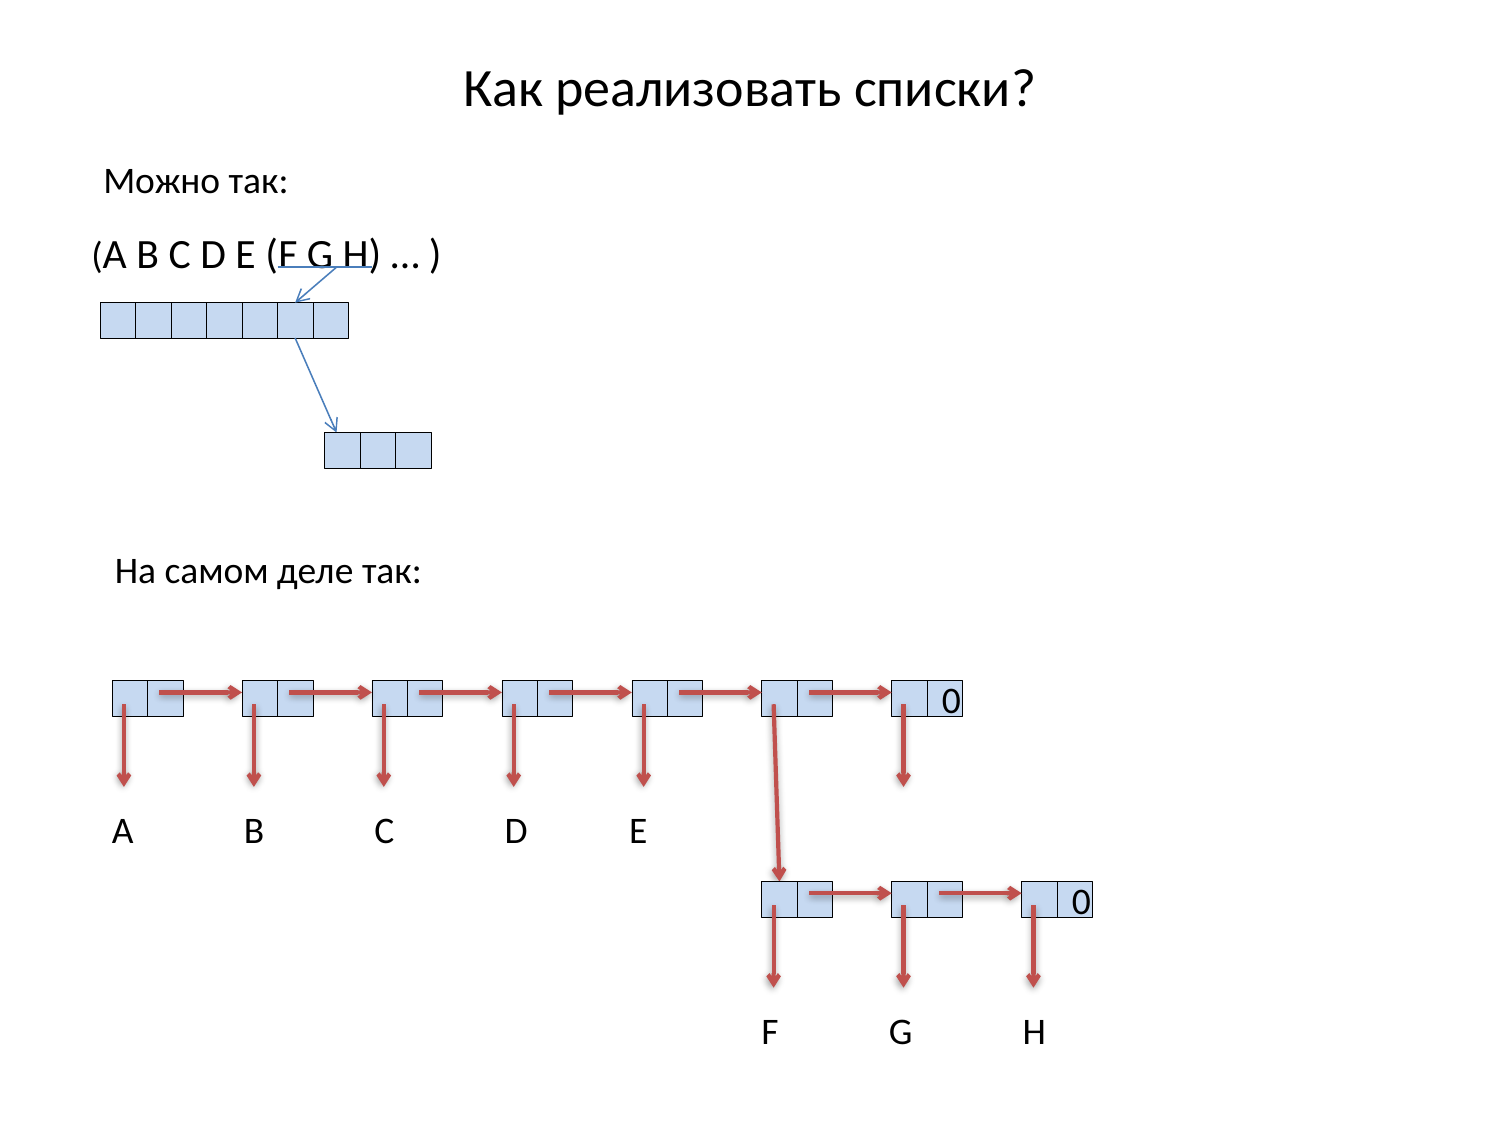

# Как реализовать списки?
Можно так:
(A B C D E (F G H) … )

На самом деле так:

0
 A             B             C             D            E

0
 F             G             H